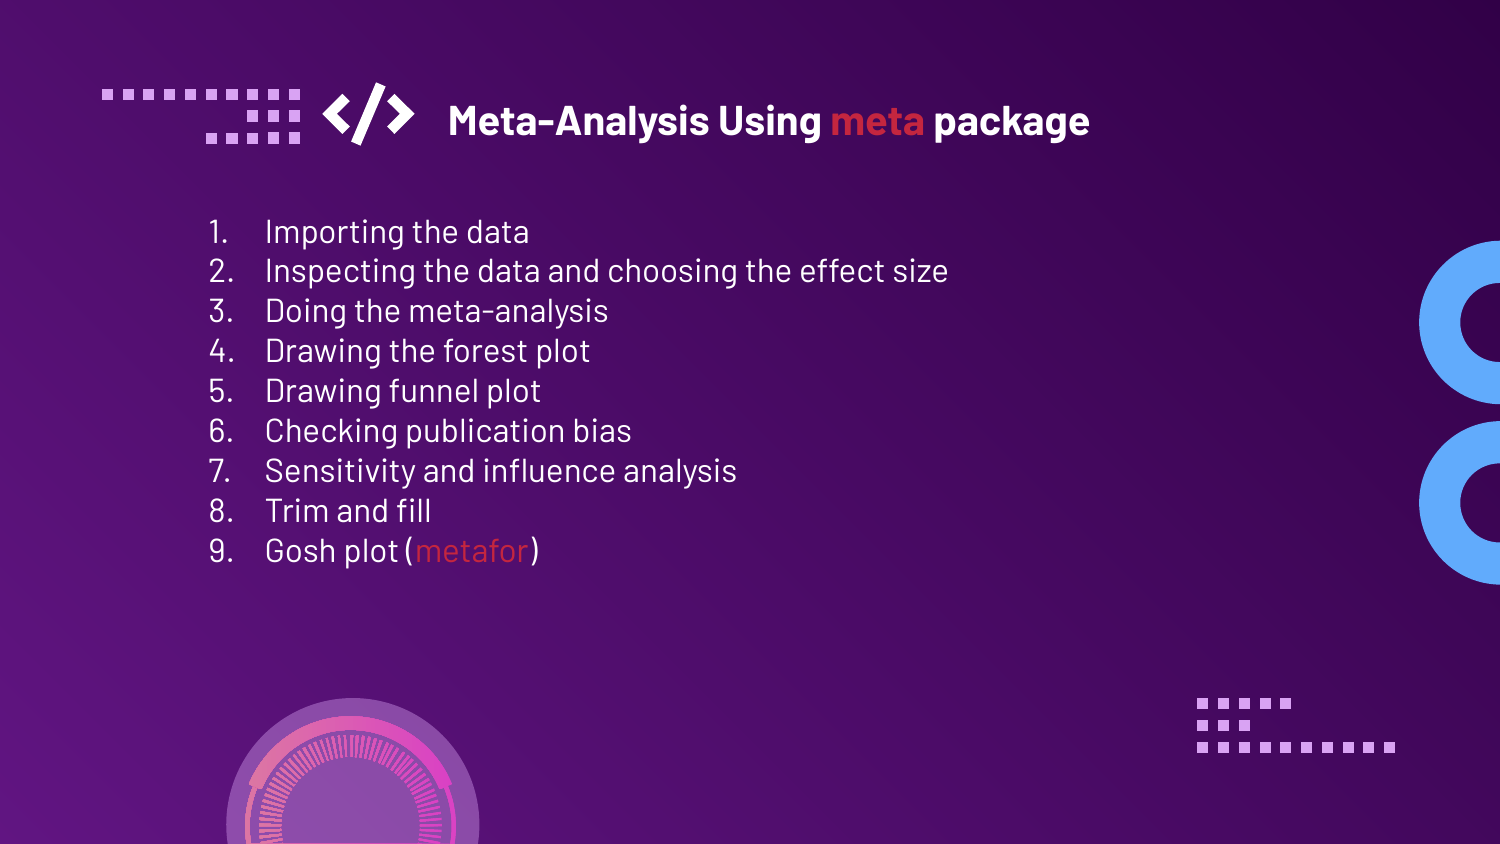

Meta-Analysis Using meta package
Importing the data
Inspecting the data and choosing the effect size
Doing the meta-analysis
Drawing the forest plot
Drawing funnel plot
Checking publication bias
Sensitivity and influence analysis
Trim and fill
Gosh plot (metafor)